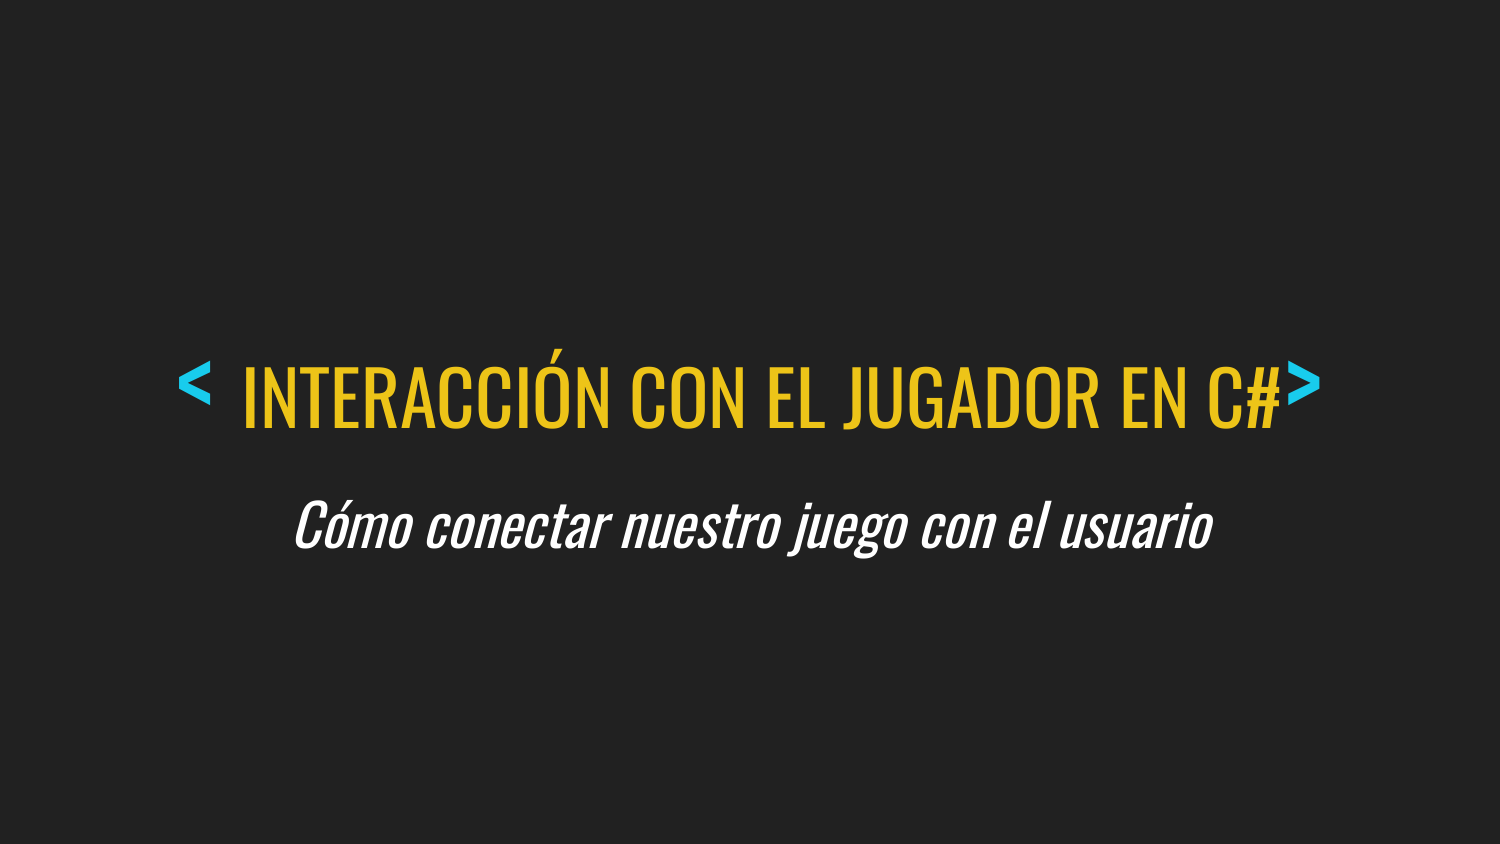

# < INTERACCIÓN CON EL JUGADOR EN C#>
Cómo conectar nuestro juego con el usuario